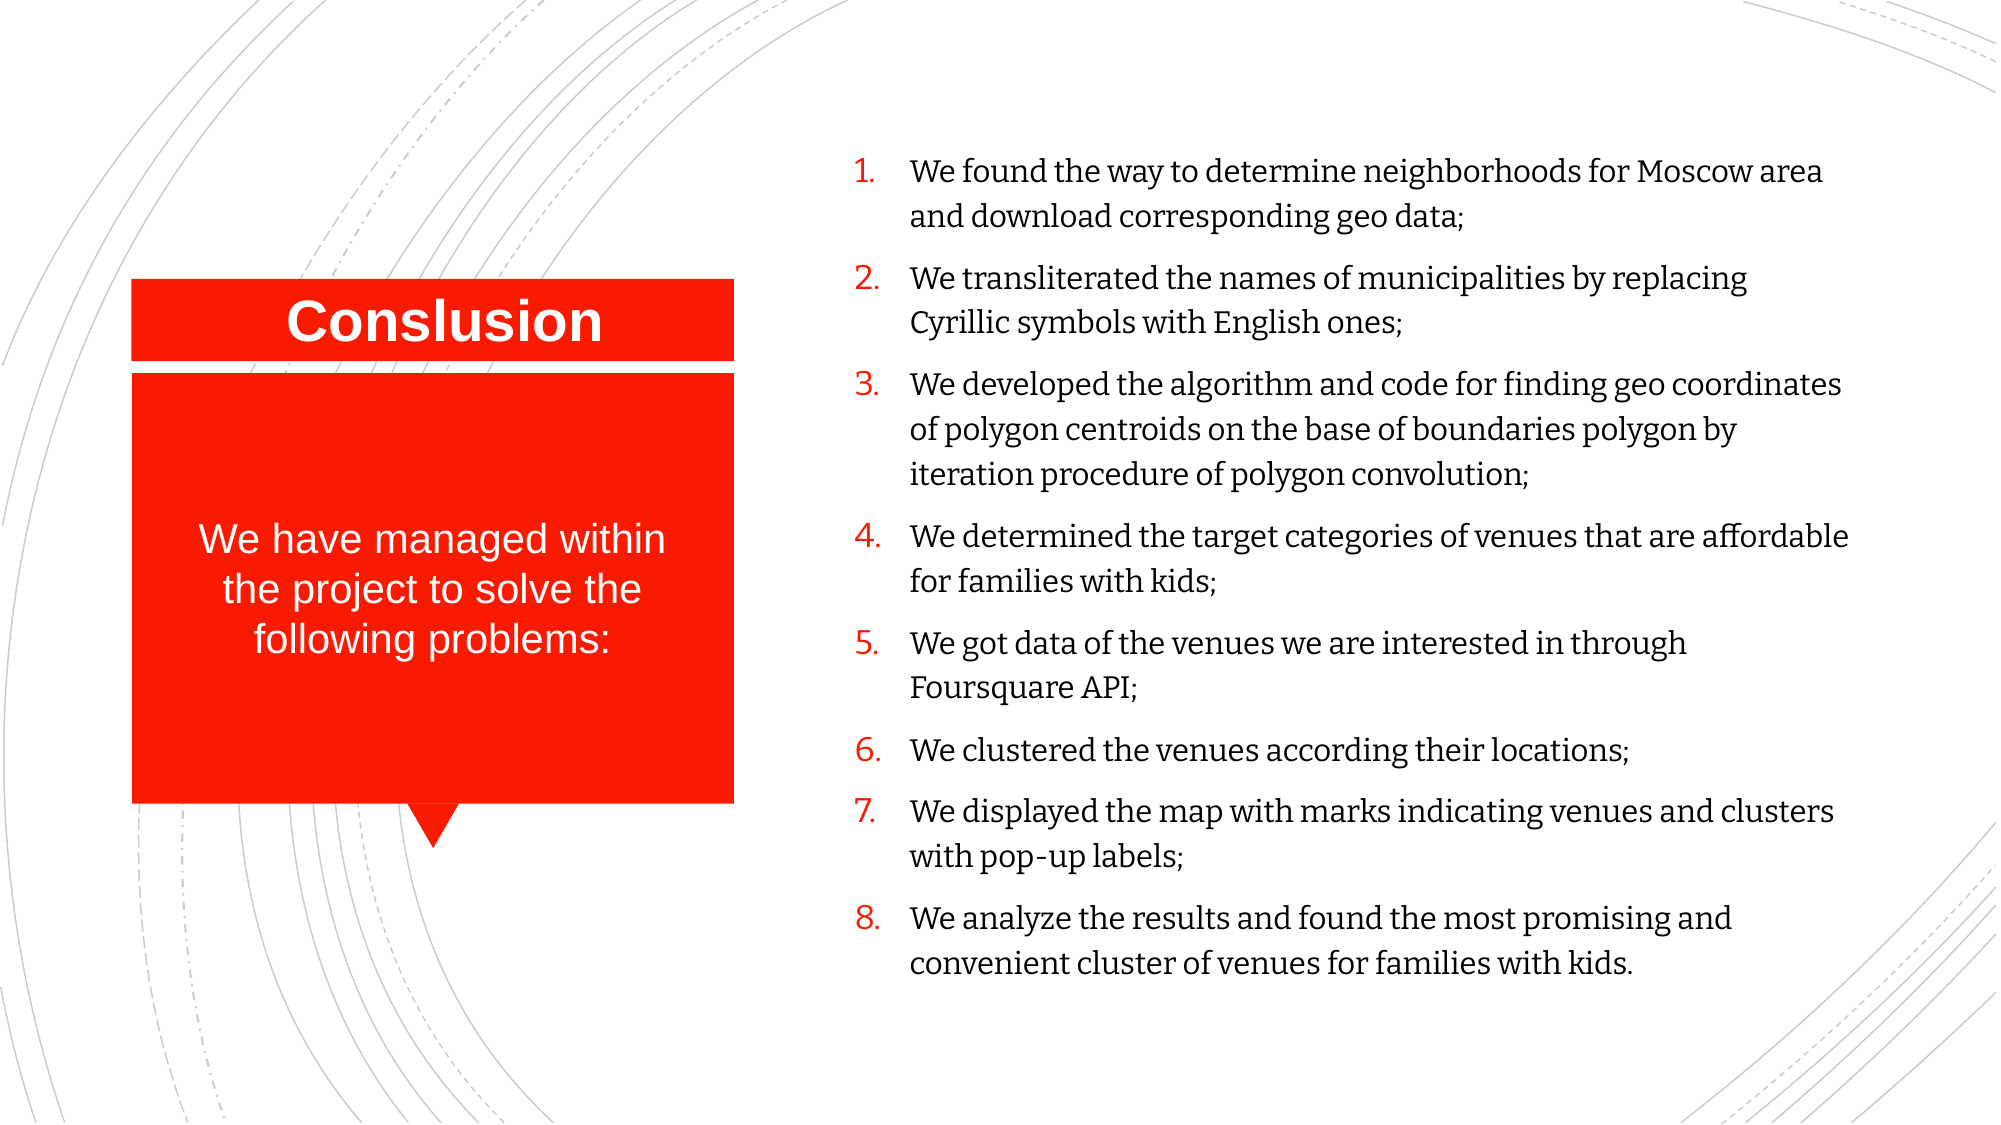

We found the way to determine neighborhoods for Moscow area and download corresponding geo data;
We transliterated the names of municipalities by replacing Cyrillic symbols with English ones;
We developed the algorithm and code for finding geo coordinates of polygon centroids on the base of boundaries polygon by iteration procedure of polygon convolution;
We determined the target categories of venues that are affordable for families with kids;
We got data of the venues we are interested in through Foursquare API;
We clustered the venues according their locations;
We displayed the map with marks indicating venues and clusters with pop-up labels;
We analyze the results and found the most promising and convenient cluster of venues for families with kids.
Conslusion
# We have managed within the project to solve the following problems: